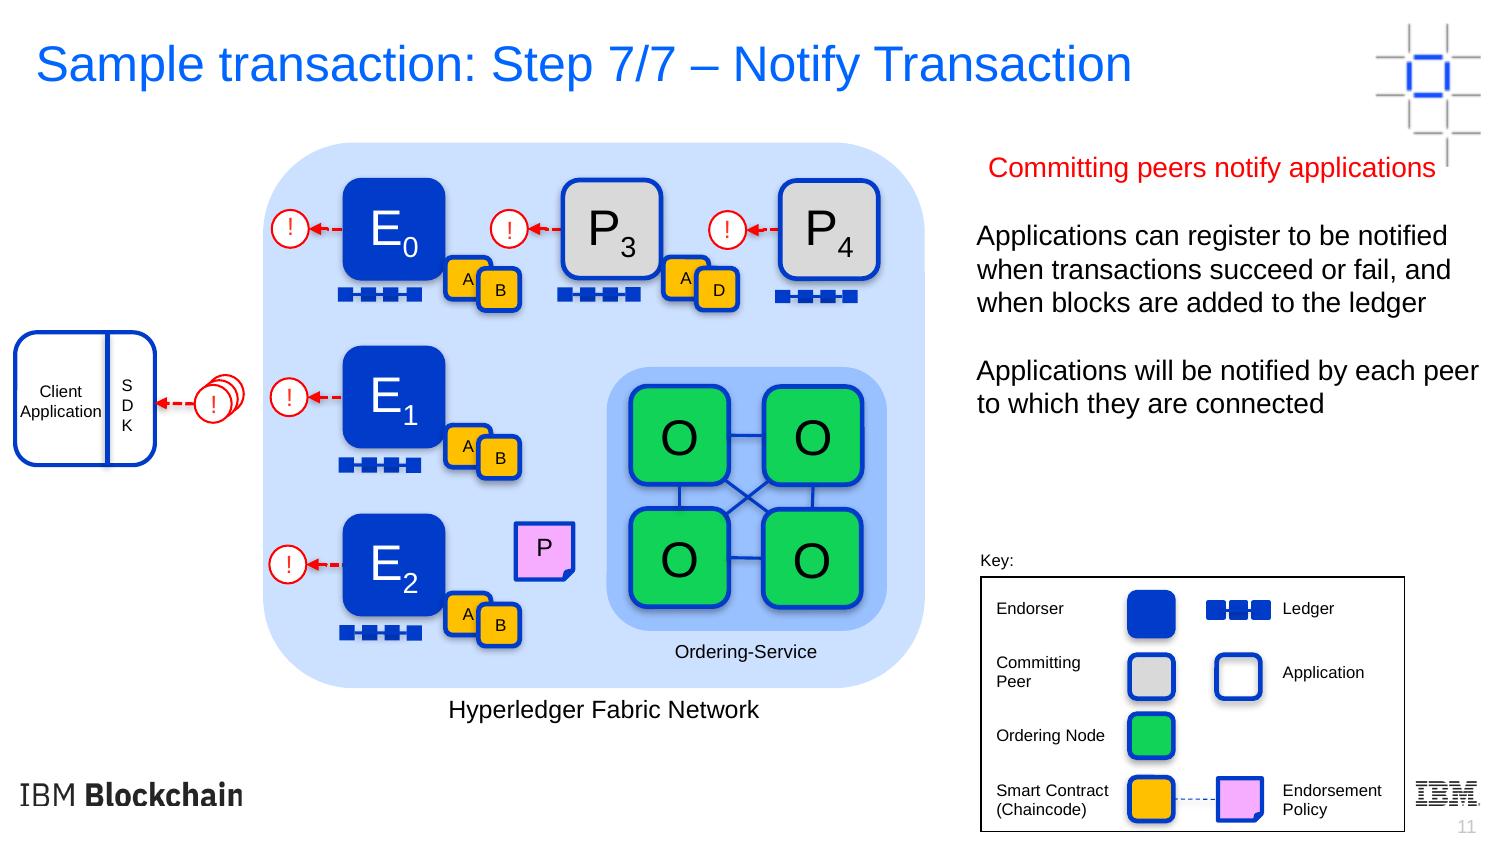

Sample transaction: Step 7/7 – Notify Transaction

Committing peers notify applications

Applications can register to be notified when transactions succeed or fail, and when blocks are added to the ledger

Applications will be notified by each peer to which they are connected
P3
E0
P4
!
!
!

A
A
D
B

SDK
Client
Application
E1

O
O
O
O
!

!

A
B

E2
P
!
Key:

| Endorser |  |  | Ledger |
| --- | --- | --- | --- |
| Committing Peer |  |  | Application |
| Ordering Node |  |  |  |
| Smart Contract (Chaincode) |  |  | Endorsement Policy |

A
B

Ordering-Service
Hyperledger Fabric Network